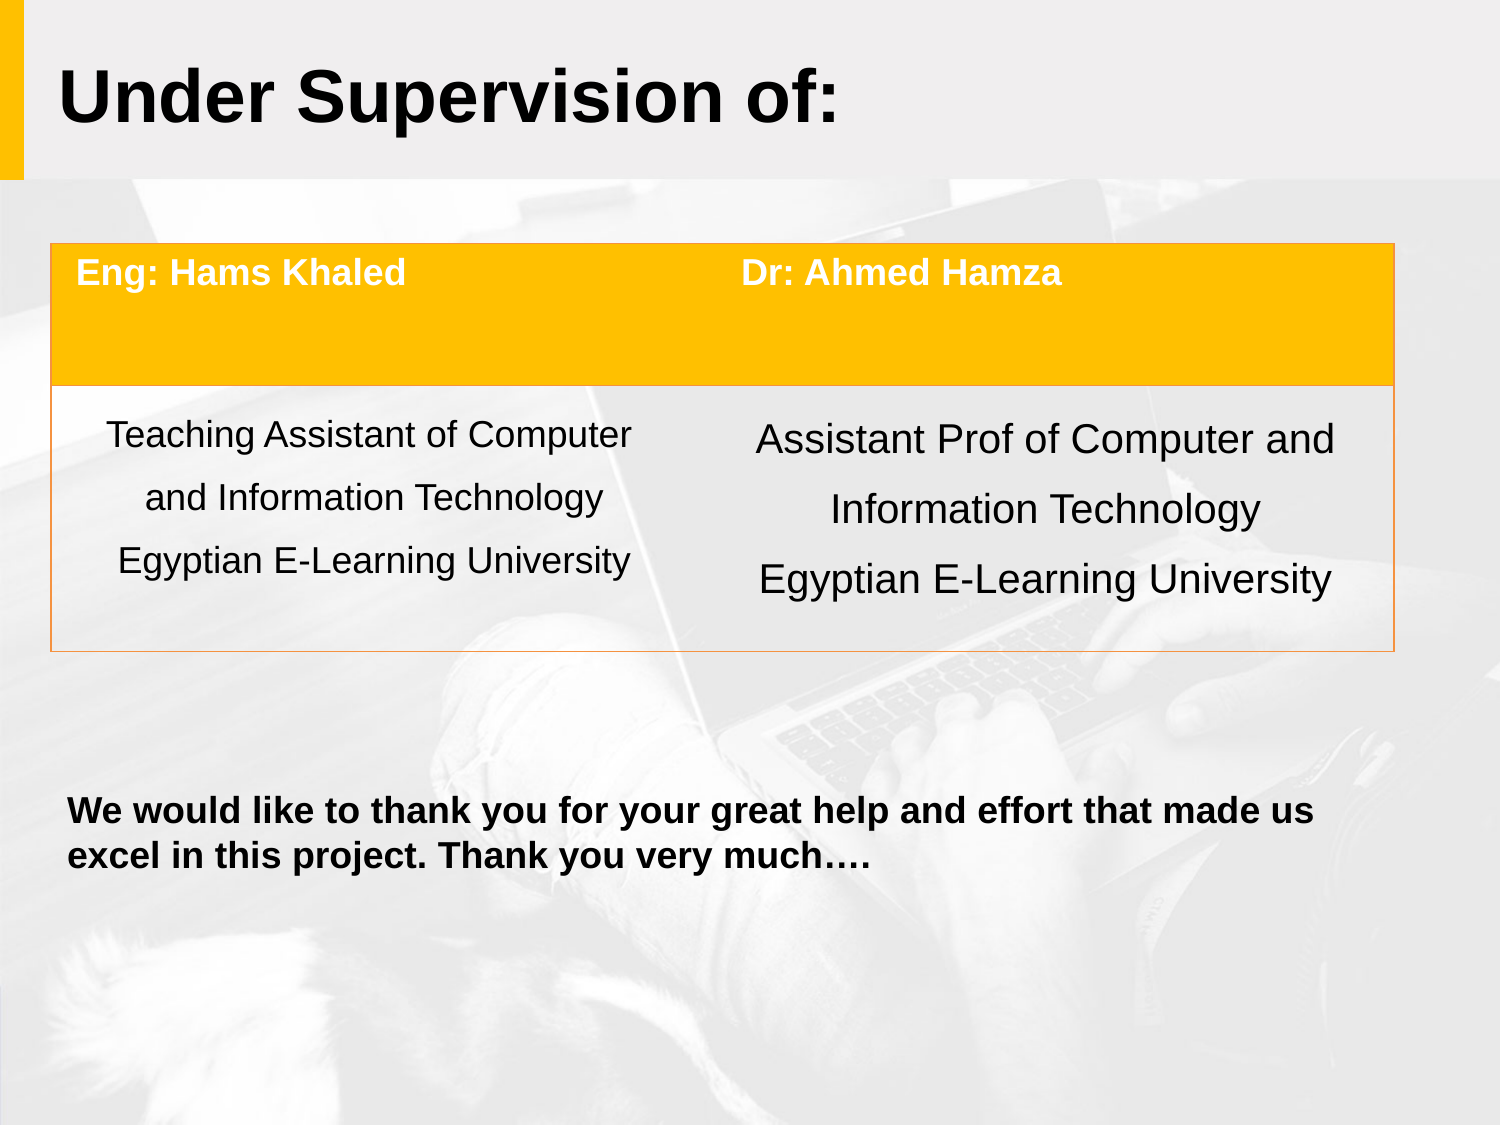

Under Supervision of:
| Eng: Hams Khaled | Dr: Ahmed Hamza |
| --- | --- |
| Teaching Assistant of Computer and Information Technology Egyptian E-Learning University | Assistant Prof of Computer and Information Technology Egyptian E-Learning University |
We would like to thank you for your great help and effort that made us excel in this project. Thank you very much….